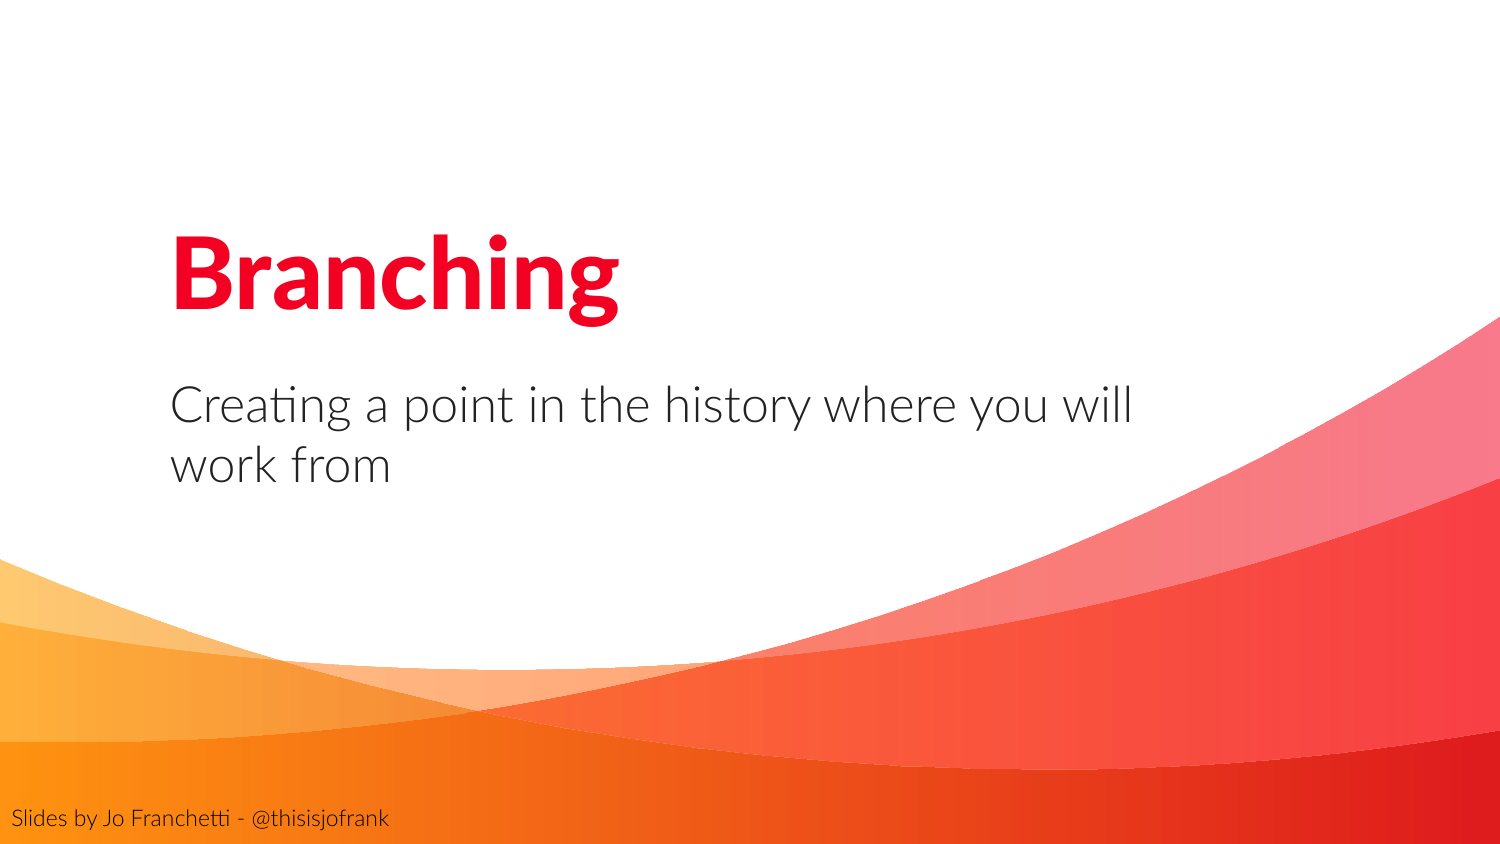

# Branching

Creating a point in the history where you will work from